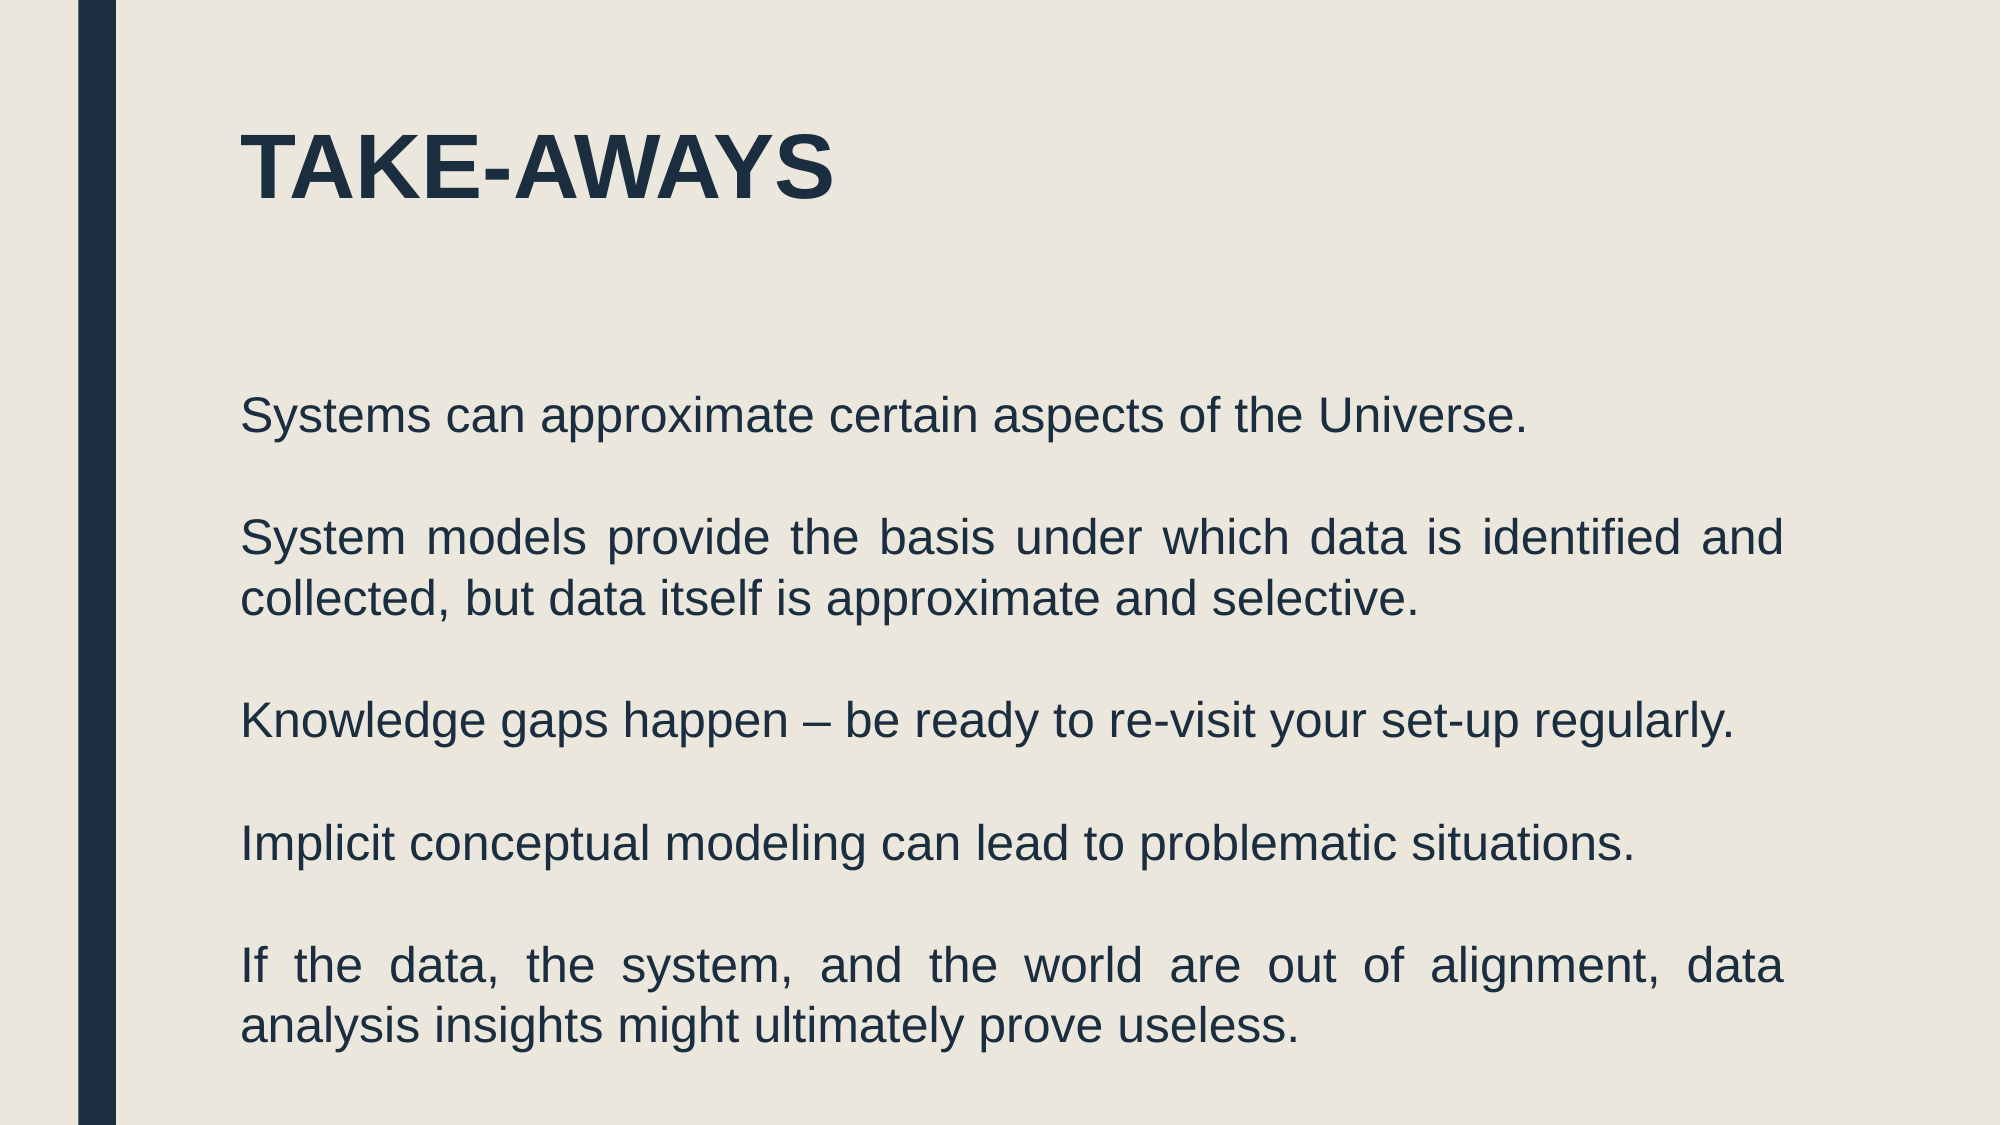

# TAKE-AWAYS
Systems can approximate certain aspects of the Universe.

System models provide the basis under which data is identified and collected, but data itself is approximate and selective.

Knowledge gaps happen – be ready to re-visit your set-up regularly.

Implicit conceptual modeling can lead to problematic situations.

If the data, the system, and the world are out of alignment, data analysis insights might ultimately prove useless.